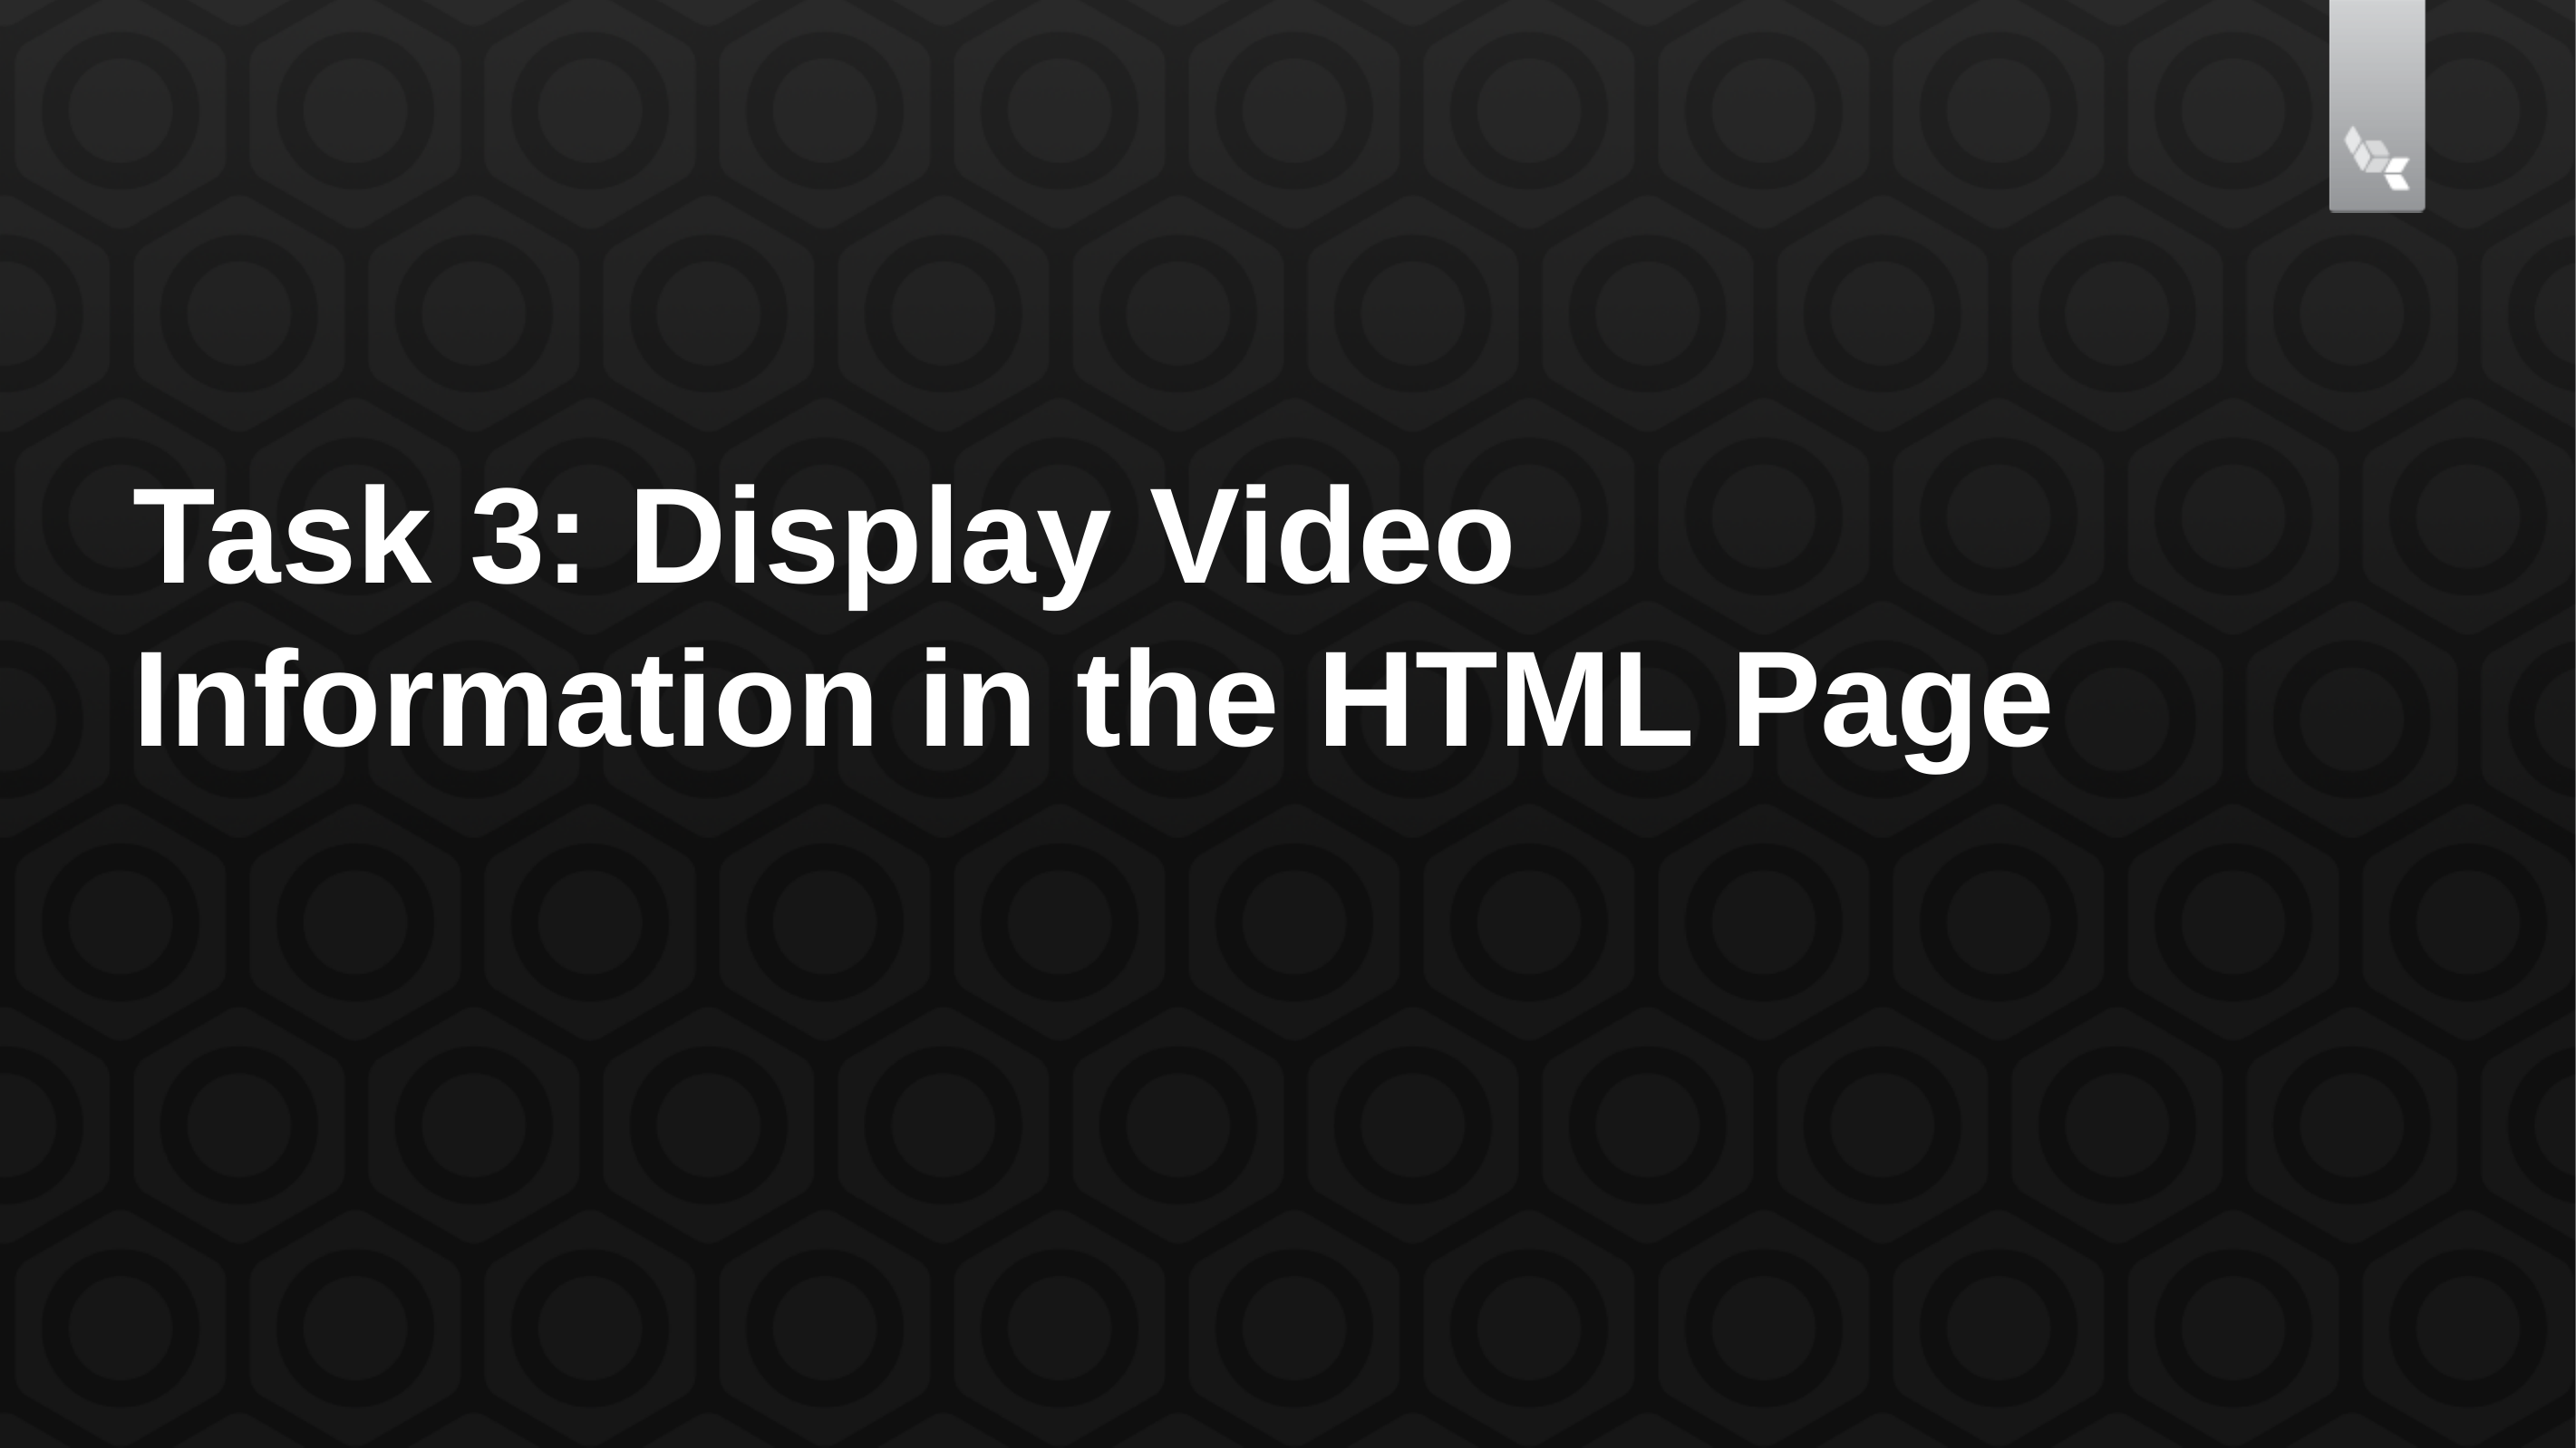

# Task 3: Display Video Information in the HTML Page